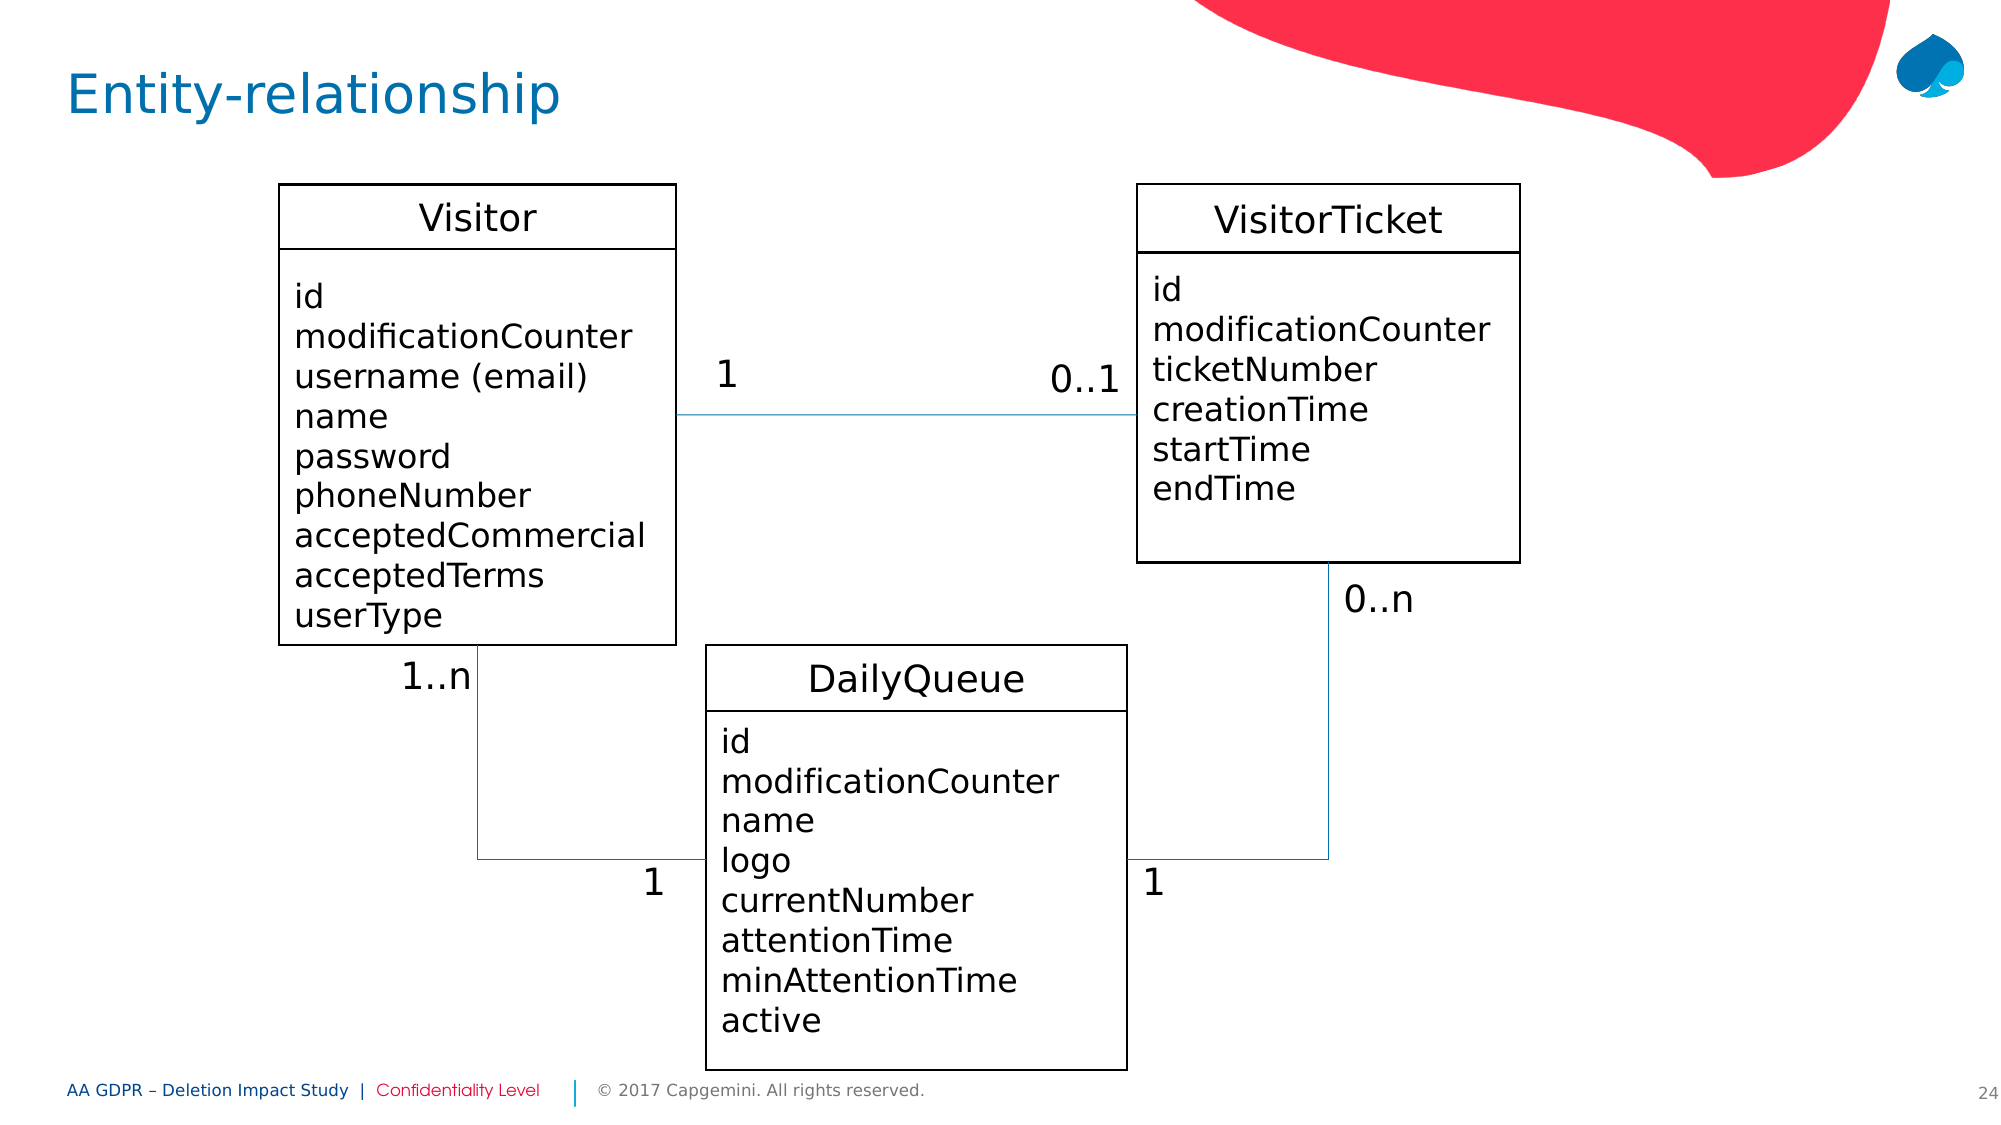

# Entity-relationship
Visitor

id
modificationCounter
username (email)
name
password
phoneNumber
acceptedCommercial
acceptedTerms
userType
VisitorTicket
id
modificationCounter
ticketNumber
creationTime
startTime
endTime

1
0..1
0..n
DailyQueue

id
modificationCounter
name
logo
currentNumber
attentionTime
minAttentionTime
active
1..n
1
1